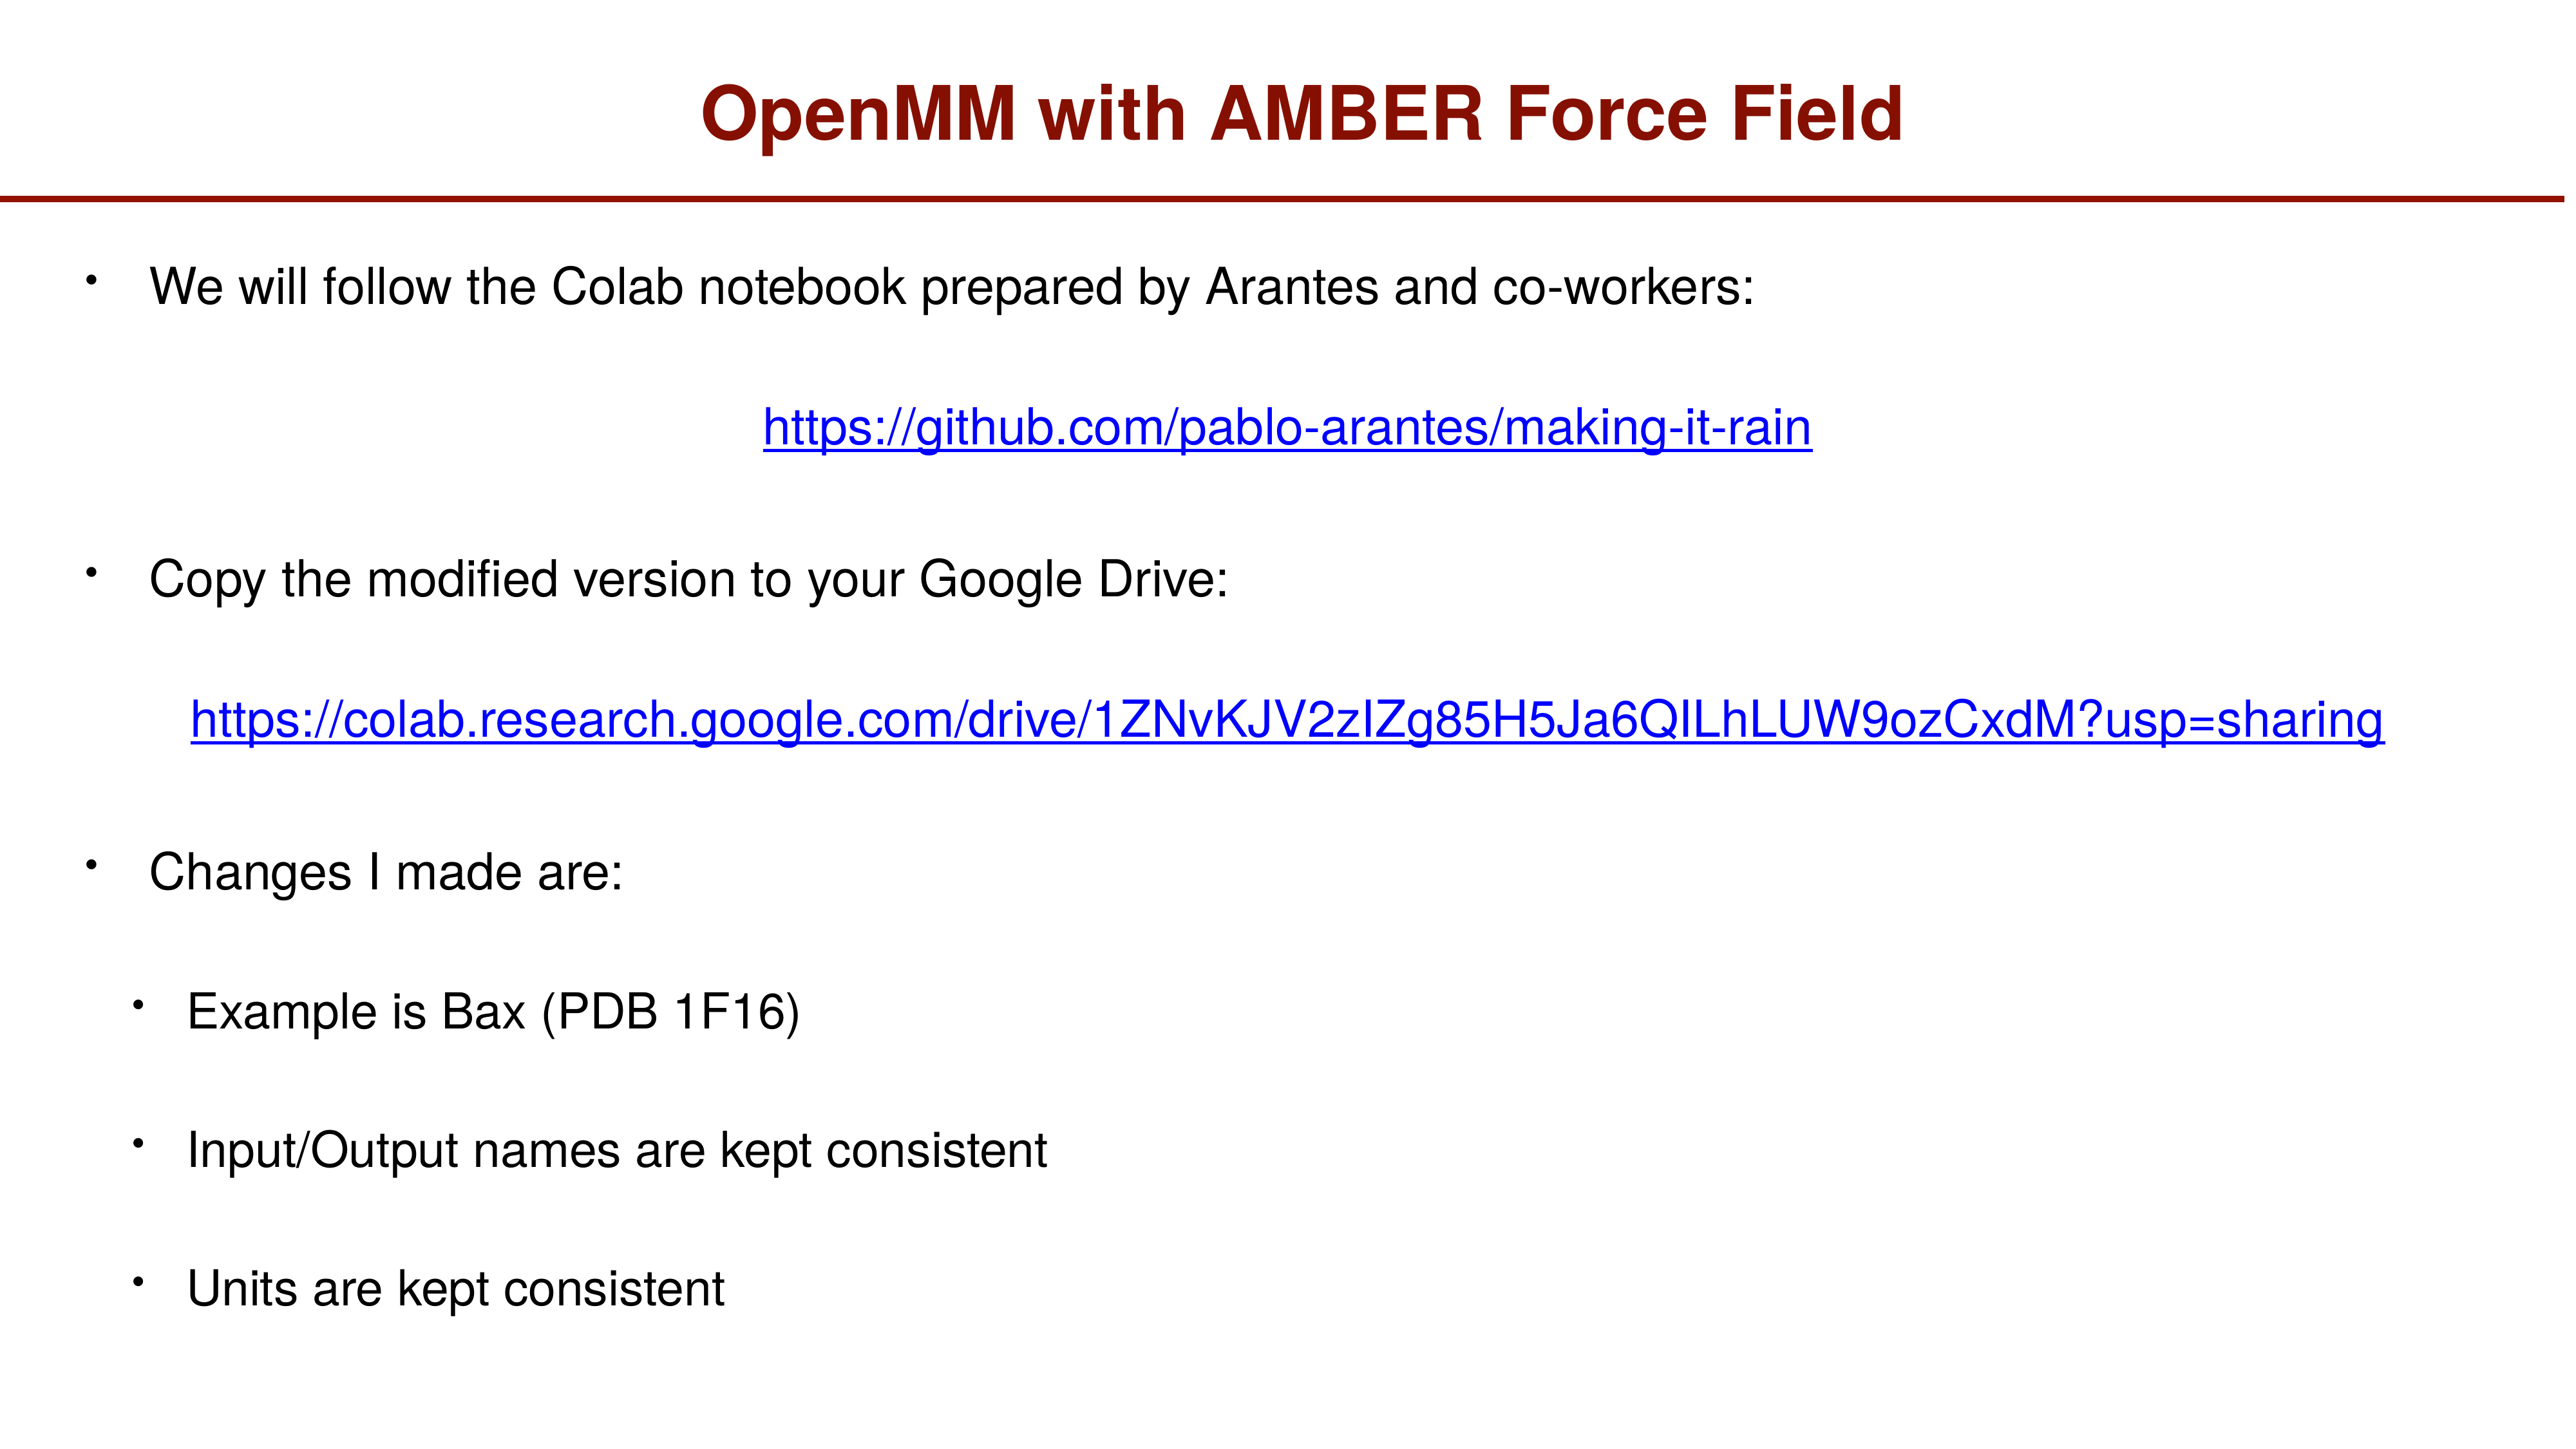

# OpenMM with AMBER Force Field
We will follow the Colab notebook prepared by Arantes and co-workers:
https://github.com/pablo-arantes/making-it-rain
Copy the modified version to your Google Drive:
https://colab.research.google.com/drive/1ZNvKJV2zIZg85H5Ja6QILhLUW9ozCxdM?usp=sharing
Changes I made are:
Example is Bax (PDB 1F16)
Input/Output names are kept consistent
Units are kept consistent